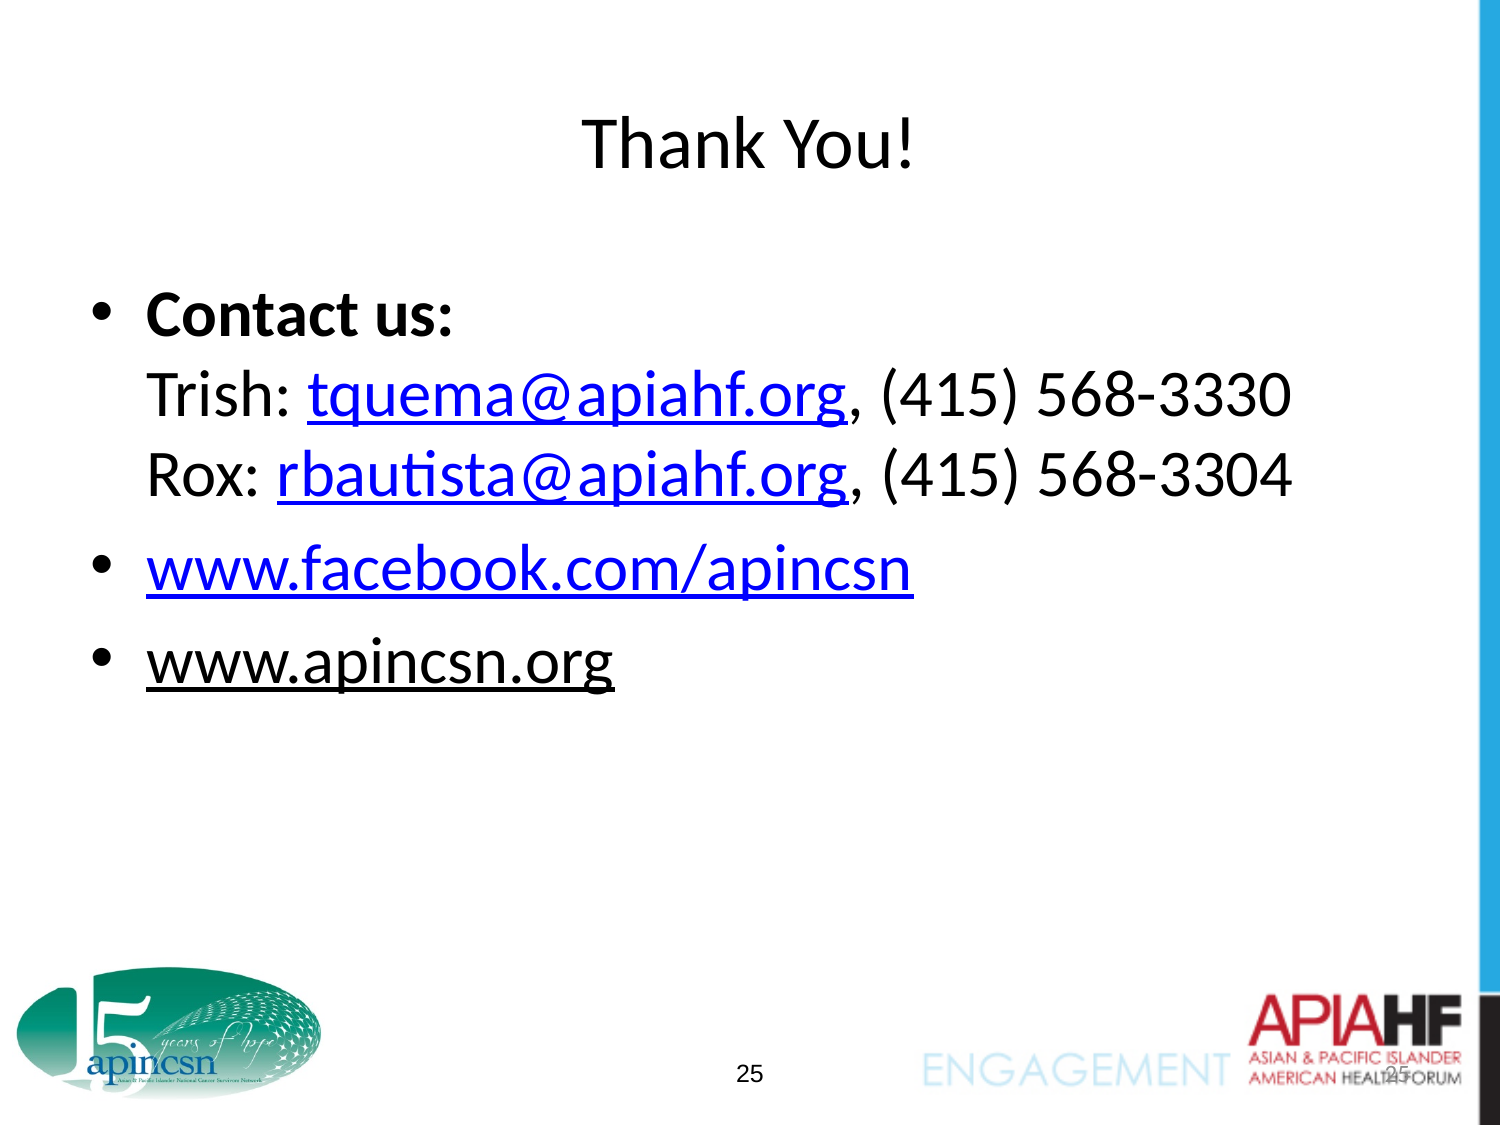

# Thank You!
Contact us:
Trish: tquema@apiahf.org, (415) 568-3330
Rox: rbautista@apiahf.org, (415) 568-3304
www.facebook.com/apincsn
www.apincsn.org
25
25